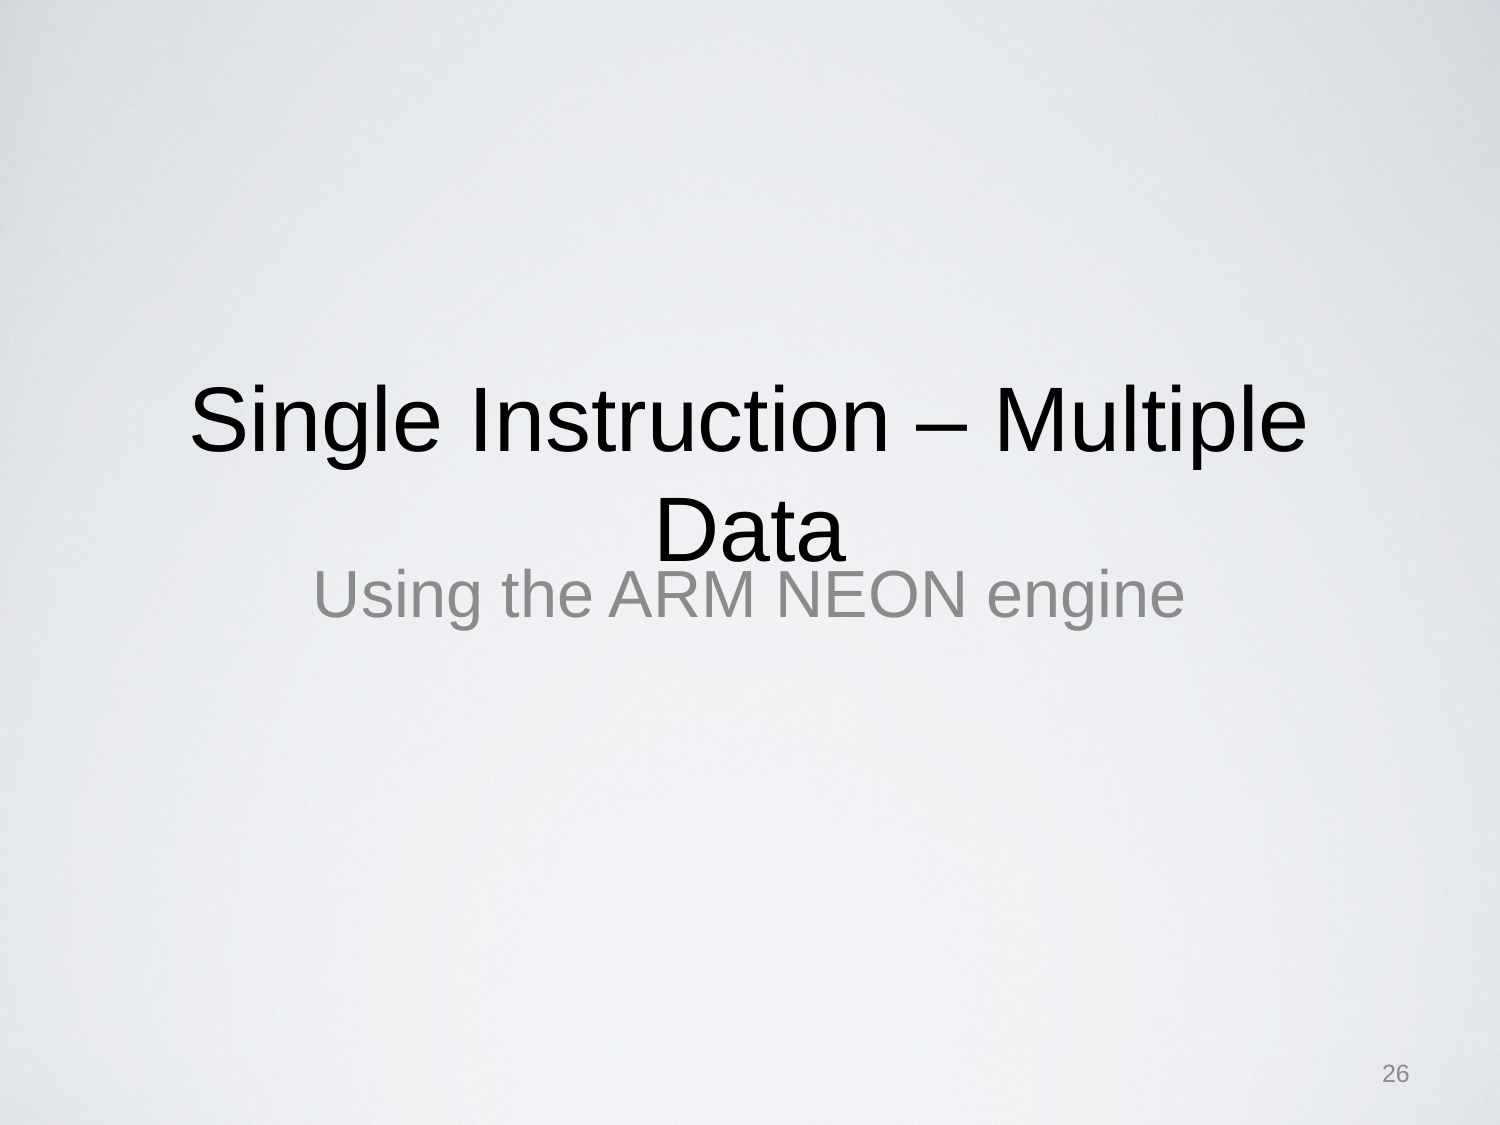

# Single Instruction – Multiple Data
Using the ARM NEON engine
26